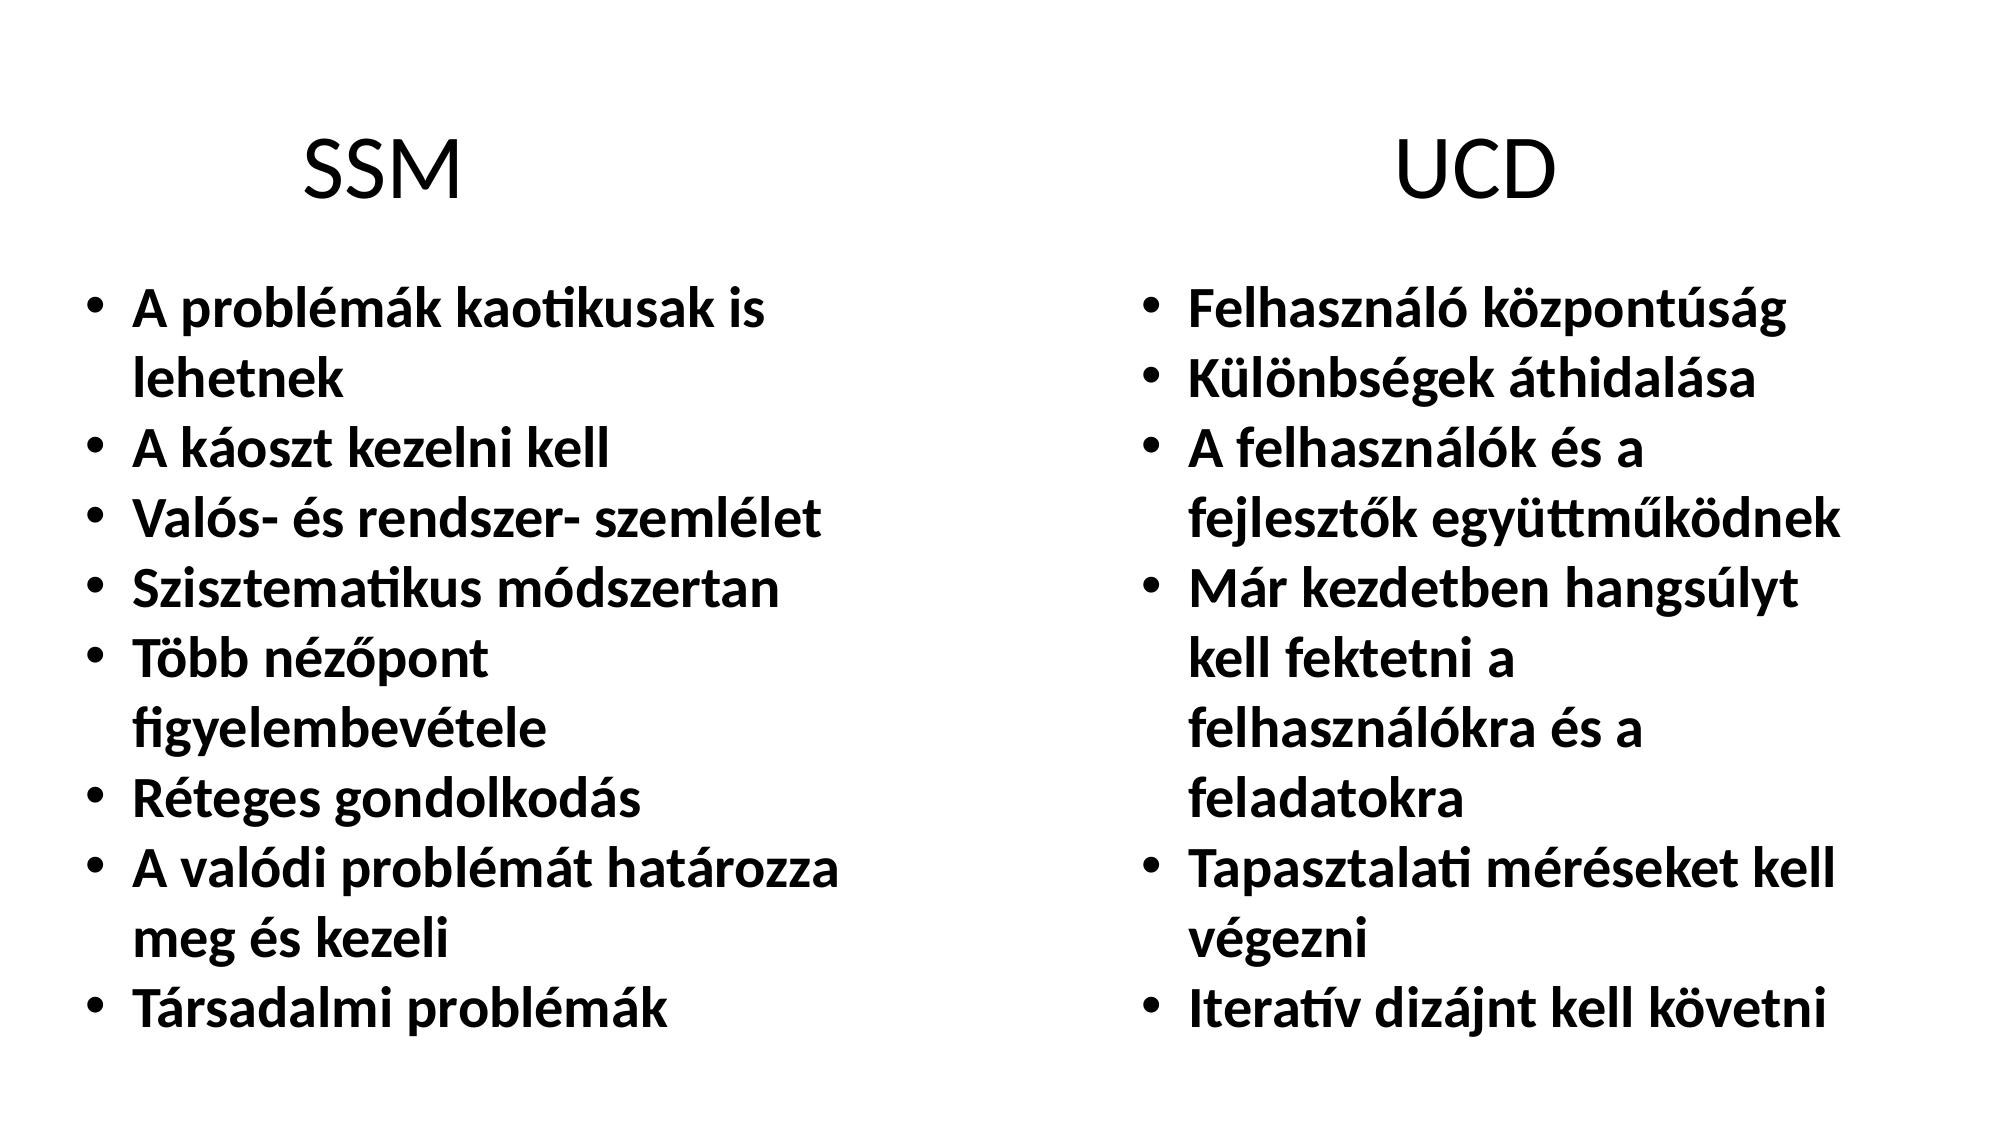

# SSM						  UCD
A problémák kaotikusak is lehetnek
A káoszt kezelni kell
Valós- és rendszer- szemlélet
Szisztematikus módszertan
Több nézőpont figyelembevétele
Réteges gondolkodás
A valódi problémát határozza meg és kezeli
Társadalmi problémák
Felhasználó központúság
Különbségek áthidalása
A felhasználók és a fejlesztők együttműködnek
Már kezdetben hangsúlyt kell fektetni a felhasználókra és a feladatokra
Tapasztalati méréseket kell végezni
Iteratív dizájnt kell követni